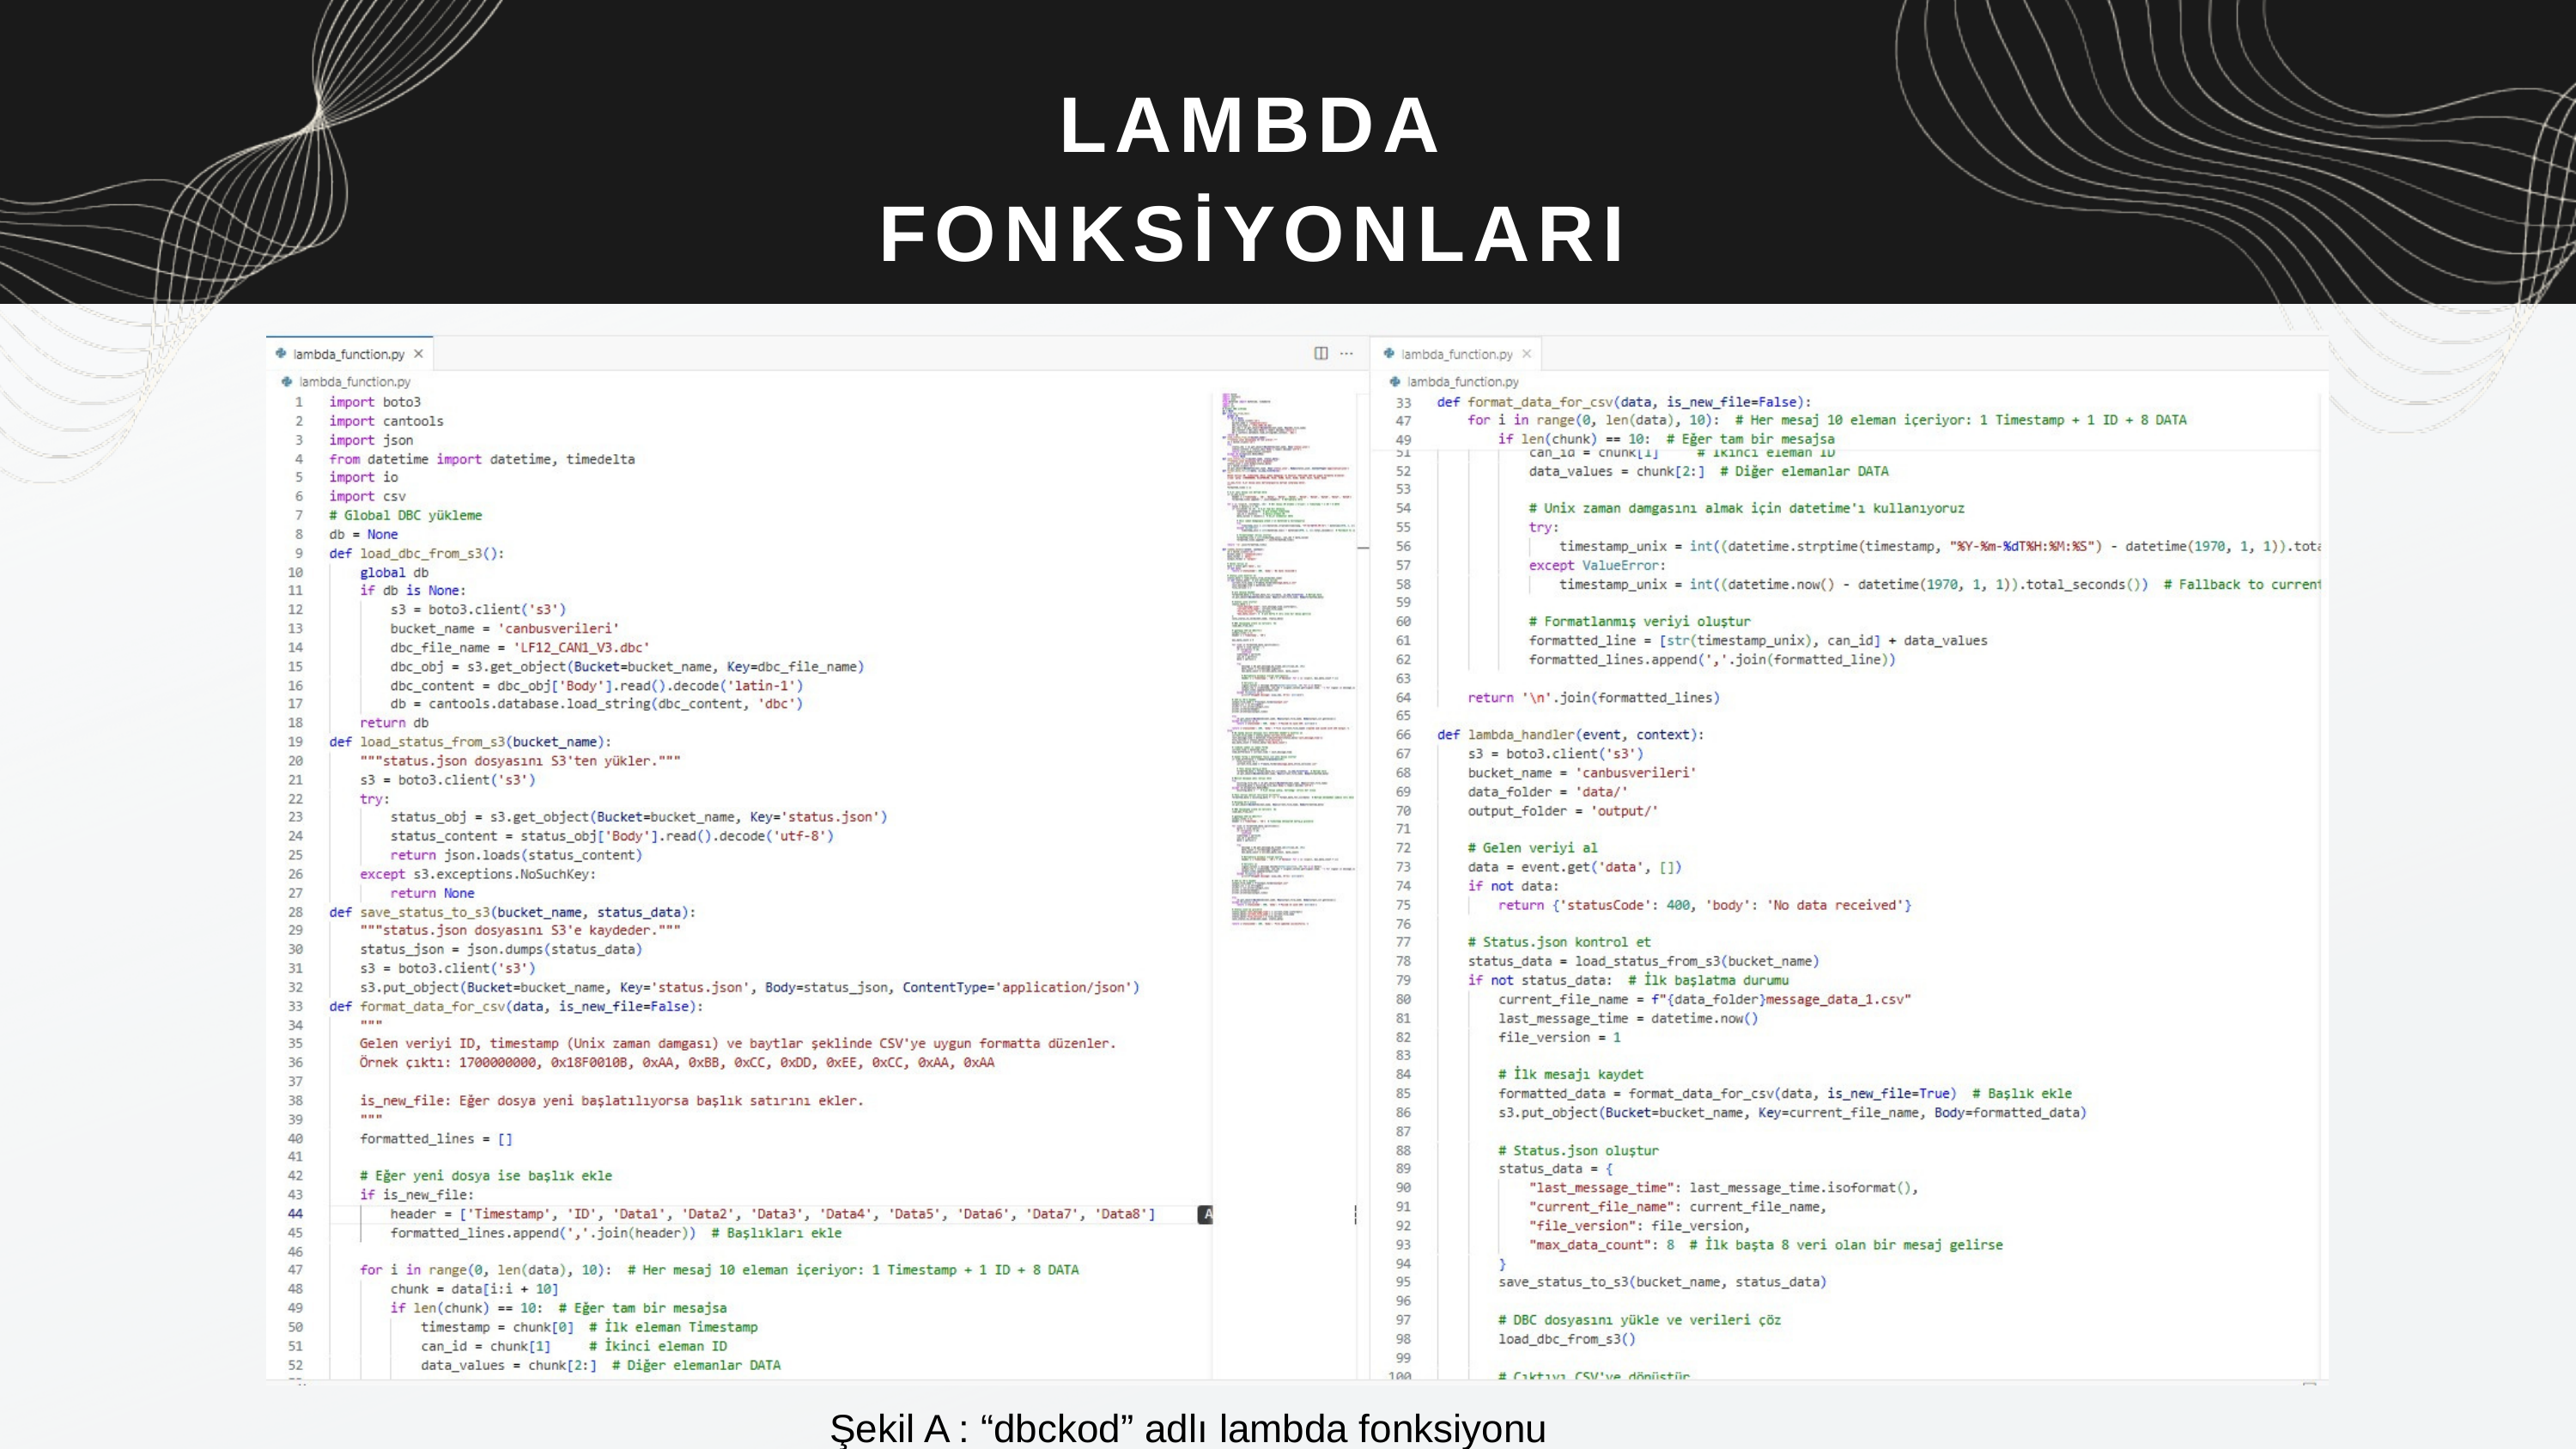

LAMBDA FONKSİYONLARI

Şekil A : “dbckod” adlı lambda fonksiyonu